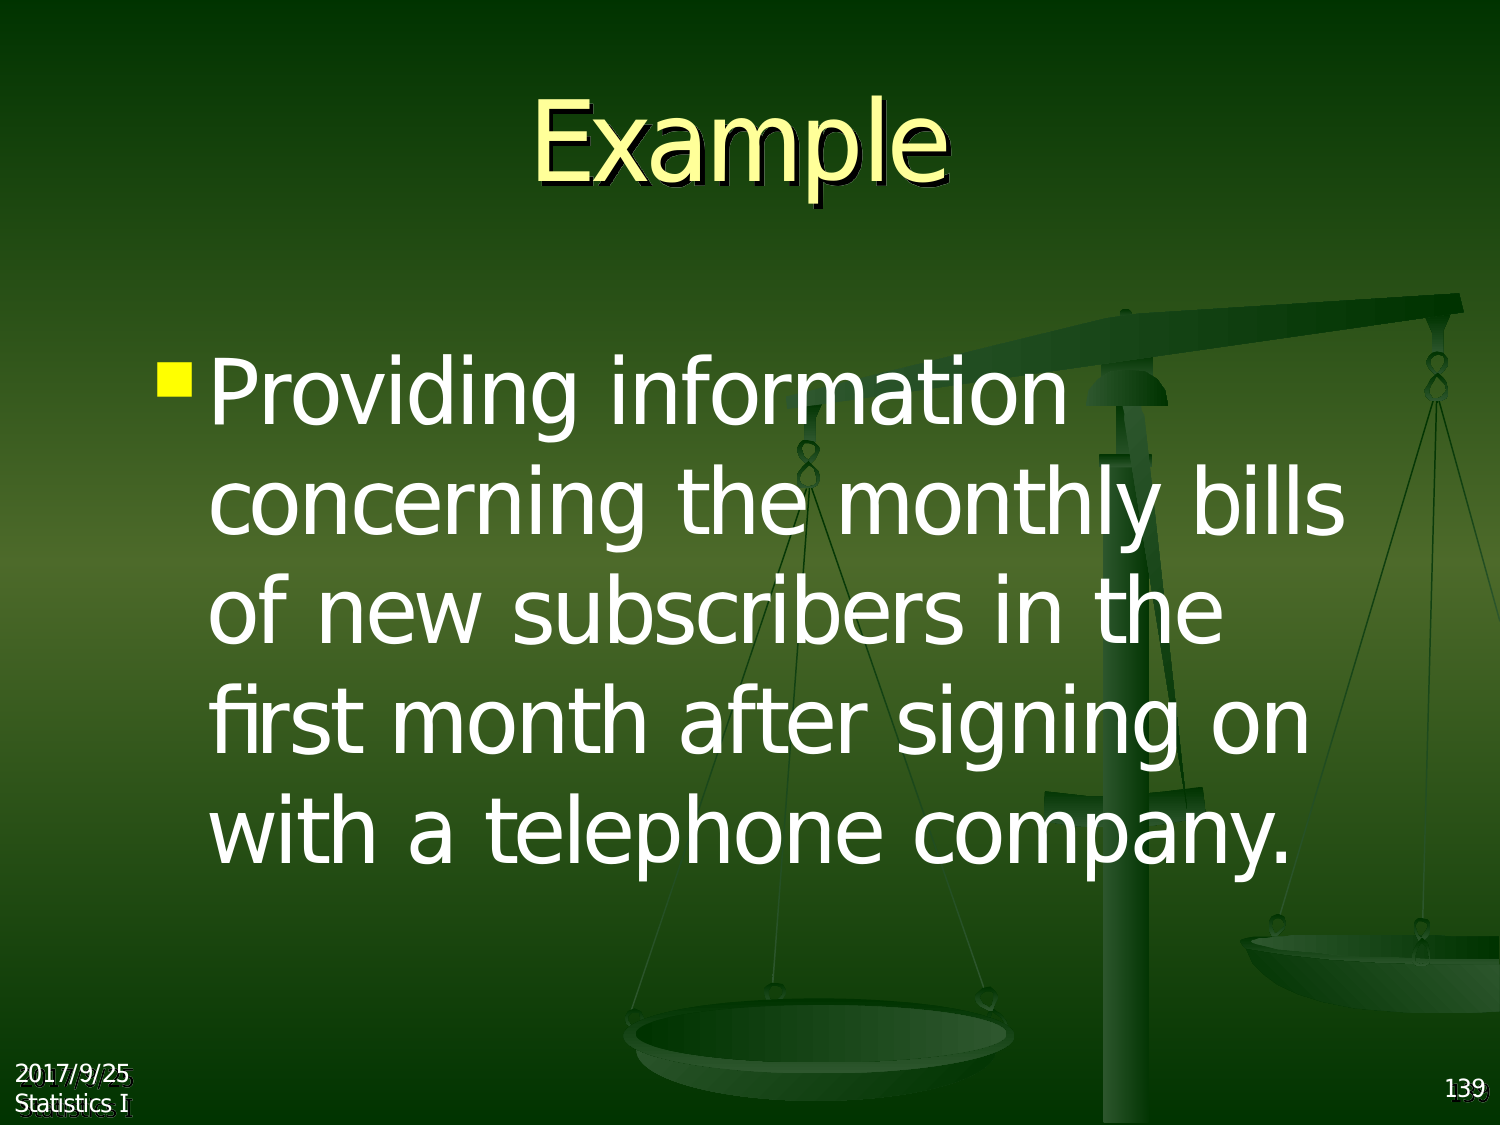

# Example
Providing information concerning the monthly bills of new subscribers in the first month after signing on with a telephone company.
2017/9/25
Statistics I
139